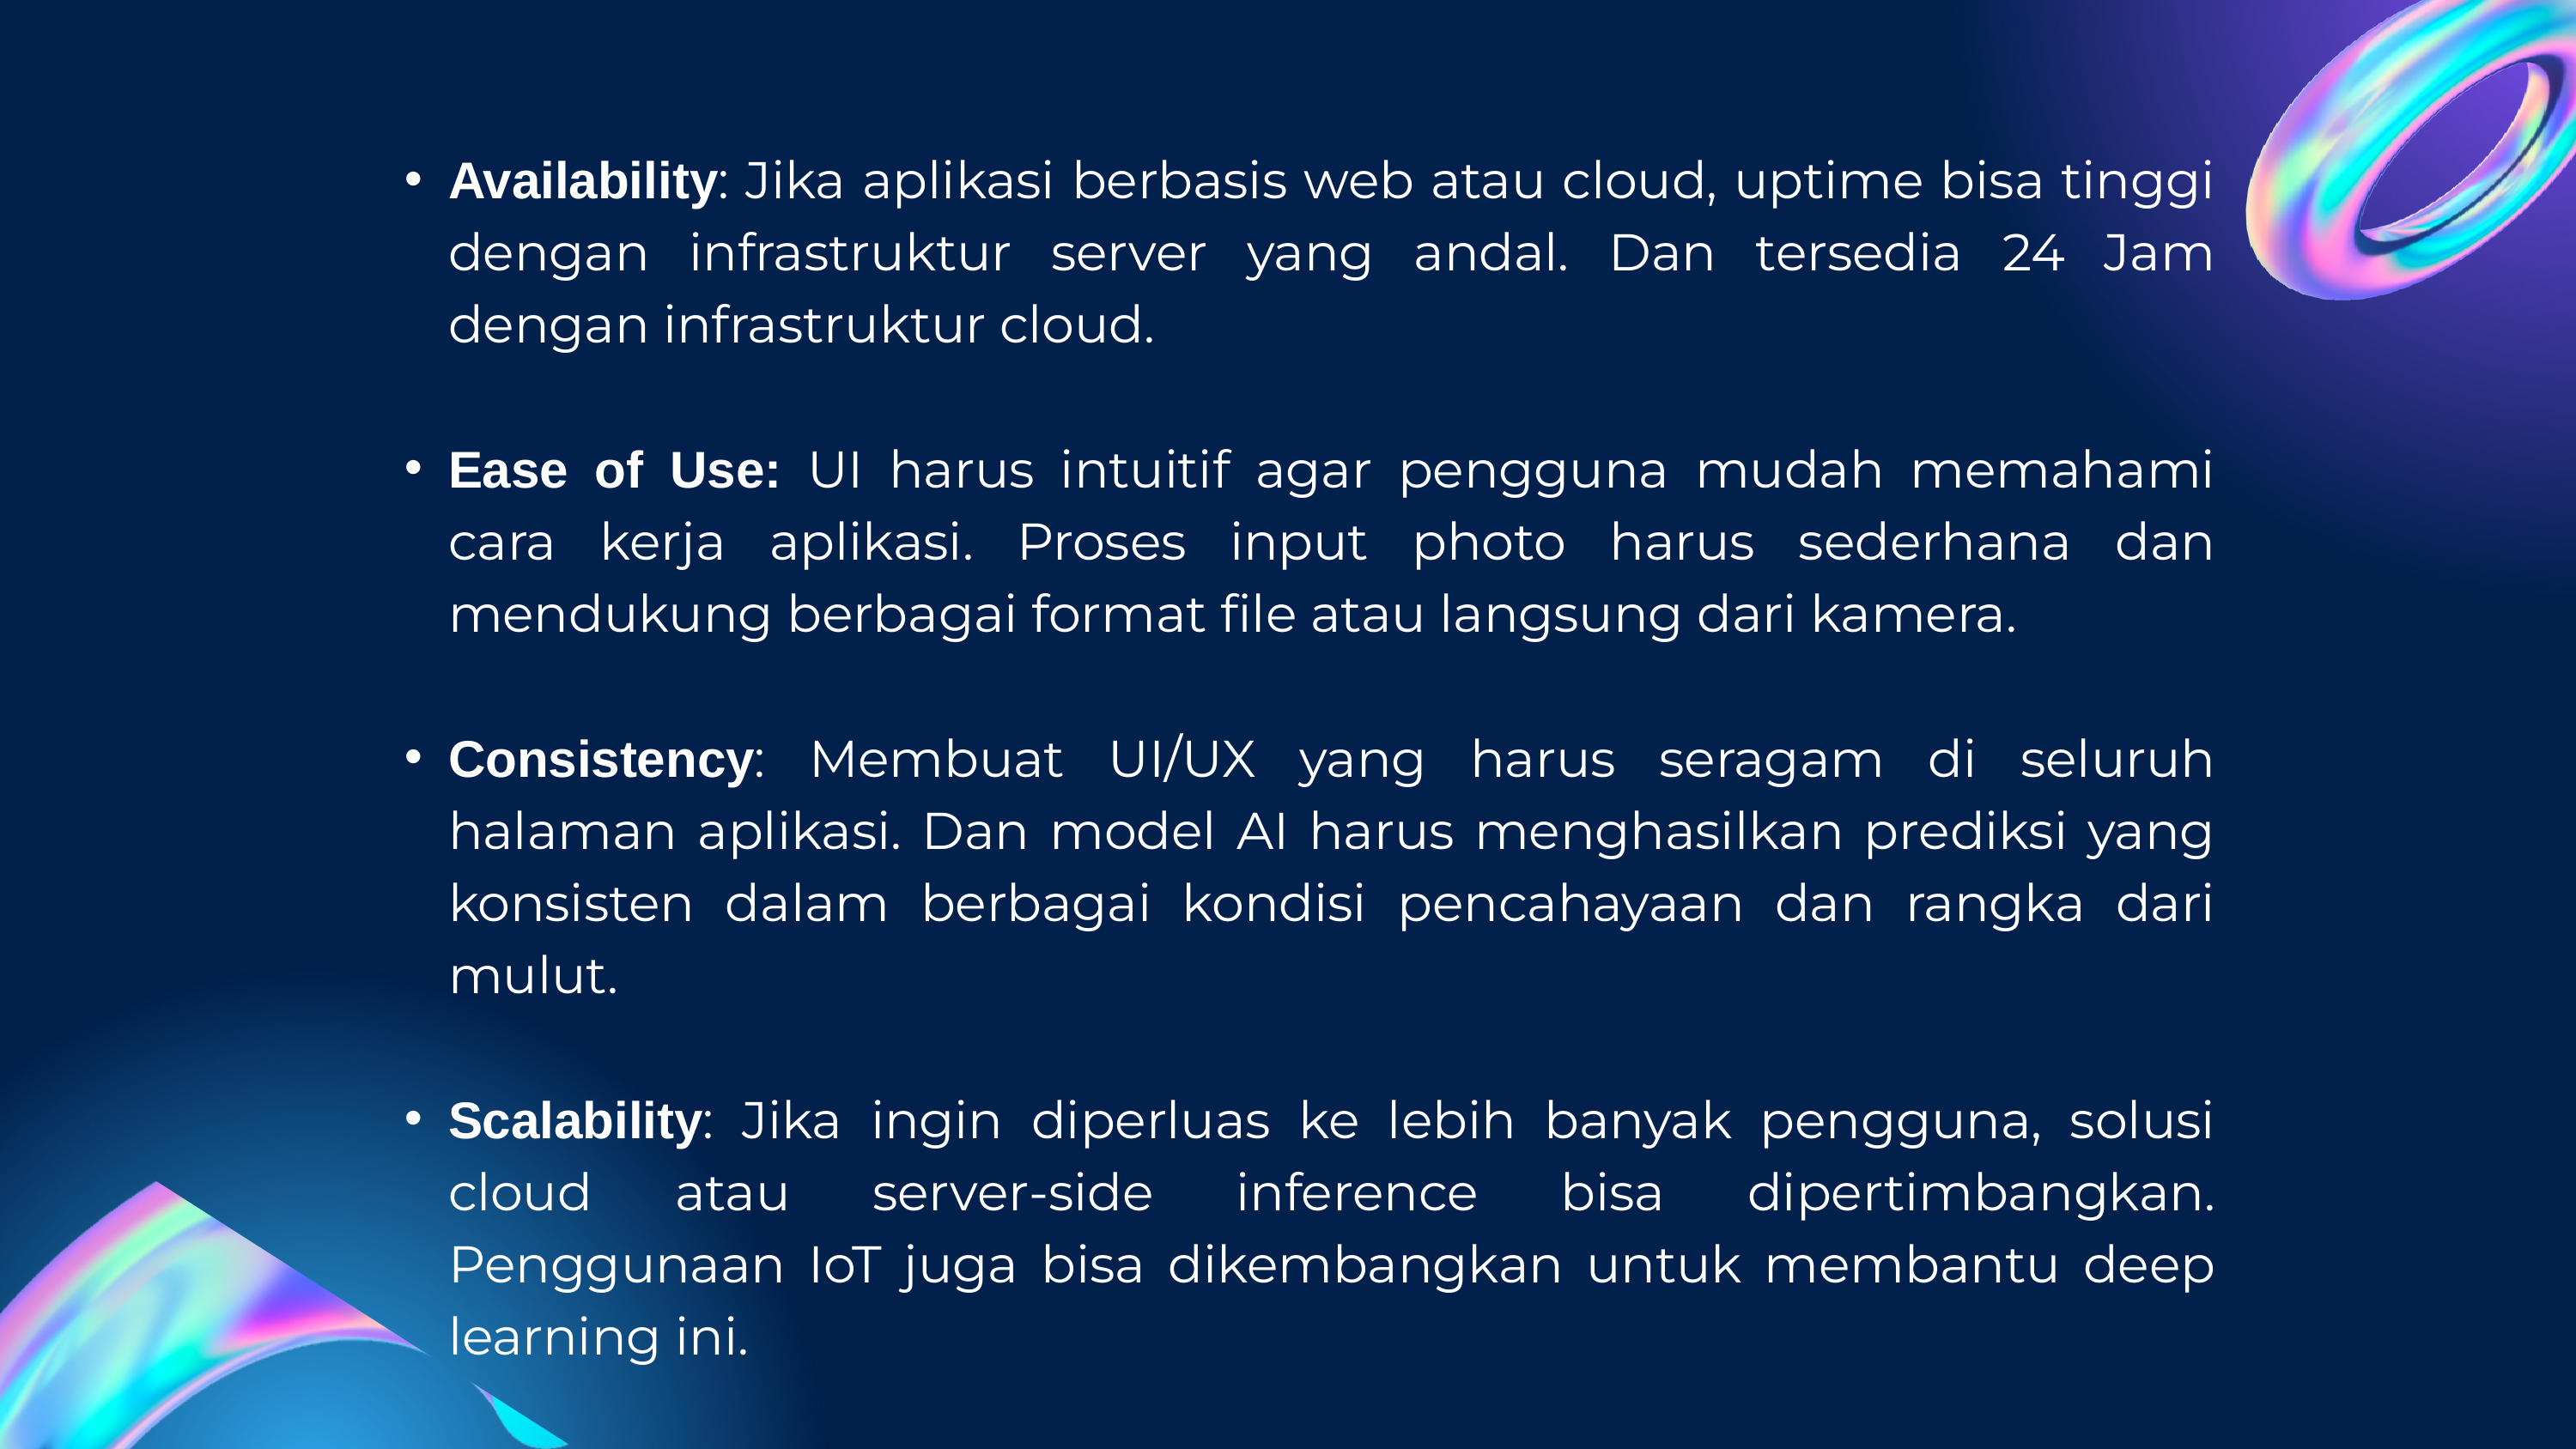

Availability: Jika aplikasi berbasis web atau cloud, uptime bisa tinggi dengan infrastruktur server yang andal. Dan tersedia 24 Jam dengan infrastruktur cloud.

Ease of Use: UI harus intuitif agar pengguna mudah memahami cara kerja aplikasi. Proses input photo harus sederhana dan mendukung berbagai format file atau langsung dari kamera.

Consistency: Membuat UI/UX yang harus seragam di seluruh halaman aplikasi. Dan model AI harus menghasilkan prediksi yang konsisten dalam berbagai kondisi pencahayaan dan rangka dari mulut.

Scalability: Jika ingin diperluas ke lebih banyak pengguna, solusi cloud atau server-side inference bisa dipertimbangkan. Penggunaan IoT juga bisa dikembangkan untuk membantu deep learning ini.